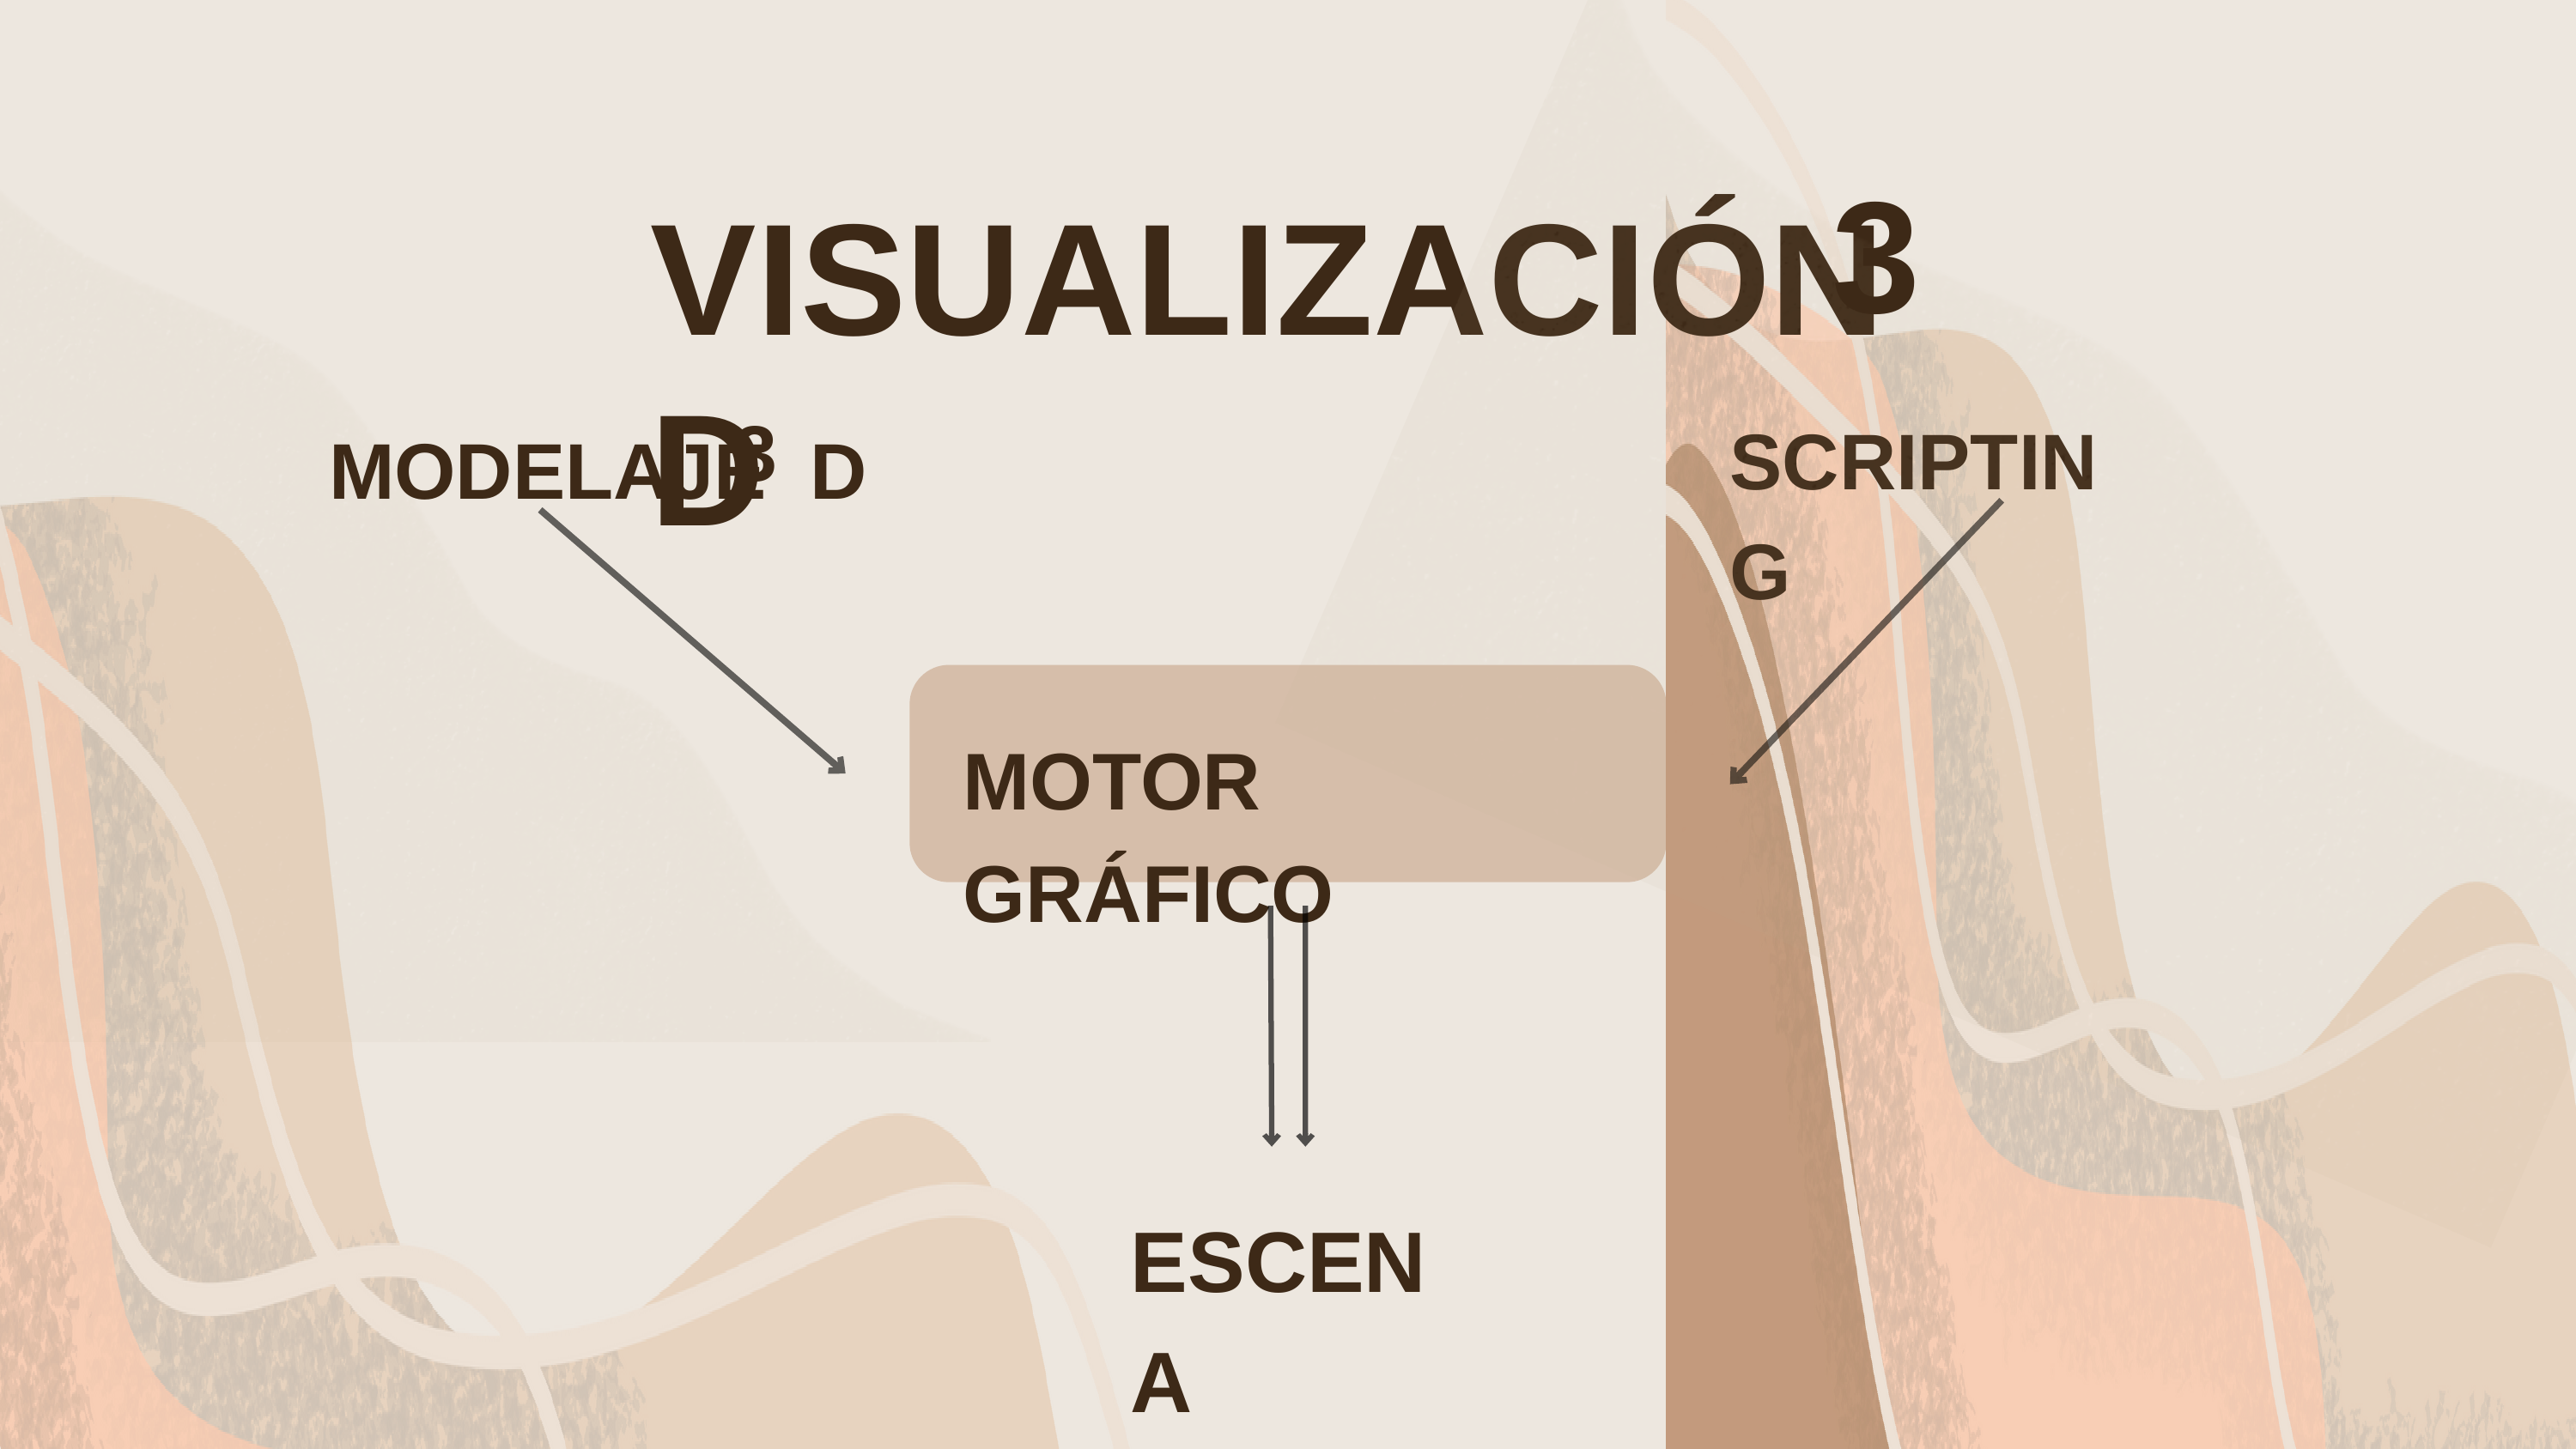

3
VISUALIZACIÓN  D
3
SCRIPTING
MODELAJE  D

MOTOR GRÁFICO

ESCENA